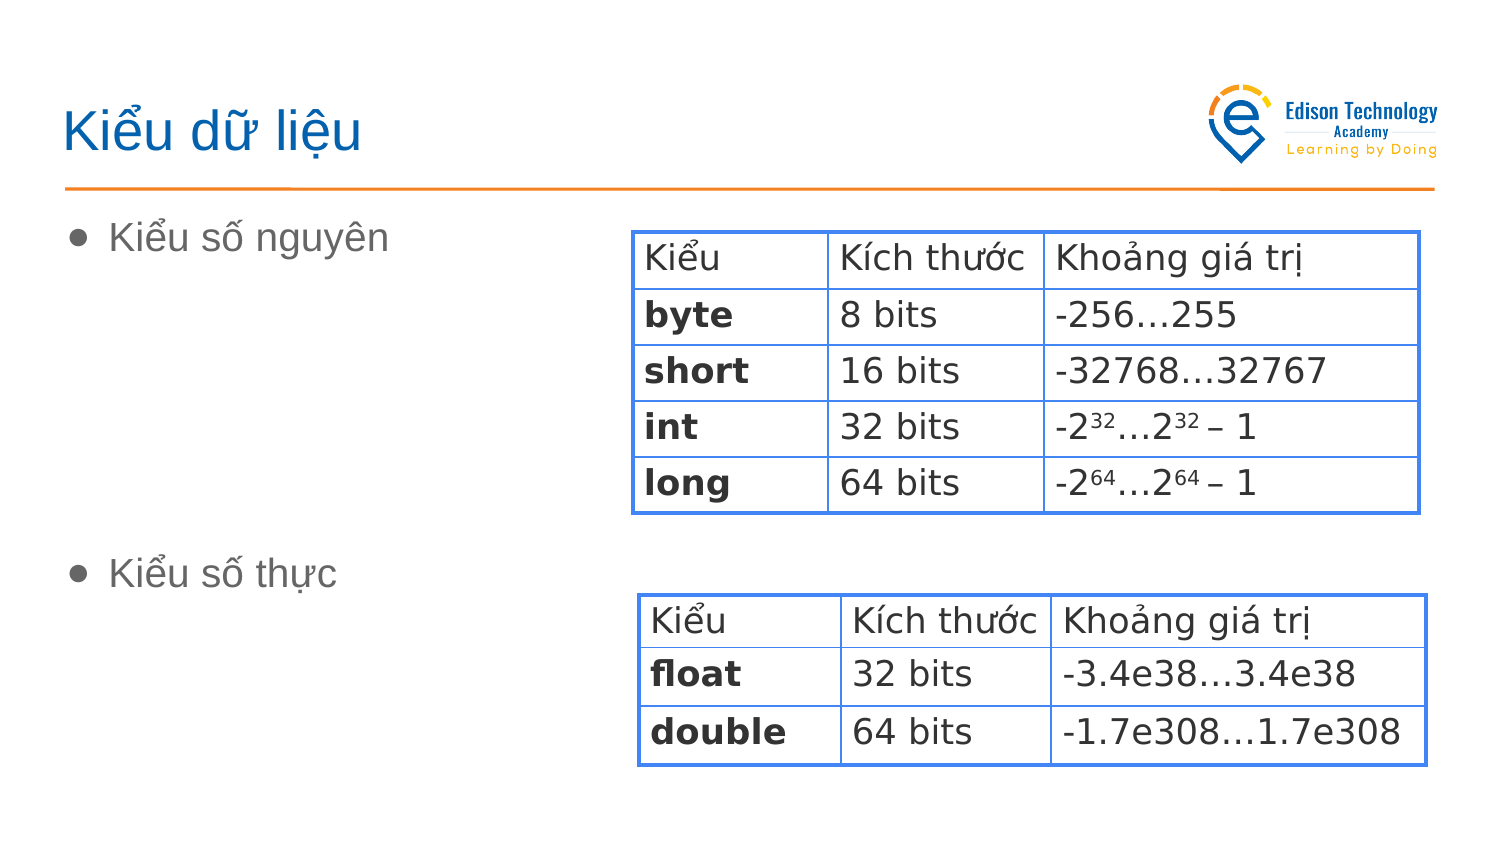

# Kiểu dữ liệu
Kiểu số nguyên

Kiểu số thực
| Kiểu | Kích thước | Khoảng giá trị |
| --- | --- | --- |
| byte | 8 bits | -256…255 |
| short | 16 bits | -32768…32767 |
| int | 32 bits | -232…232 – 1 |
| long | 64 bits | -264…264 – 1 |
| Kiểu | Kích thước | Khoảng giá trị |
| --- | --- | --- |
| float | 32 bits | -3.4e38…3.4e38 |
| double | 64 bits | -1.7e308…1.7e308 |